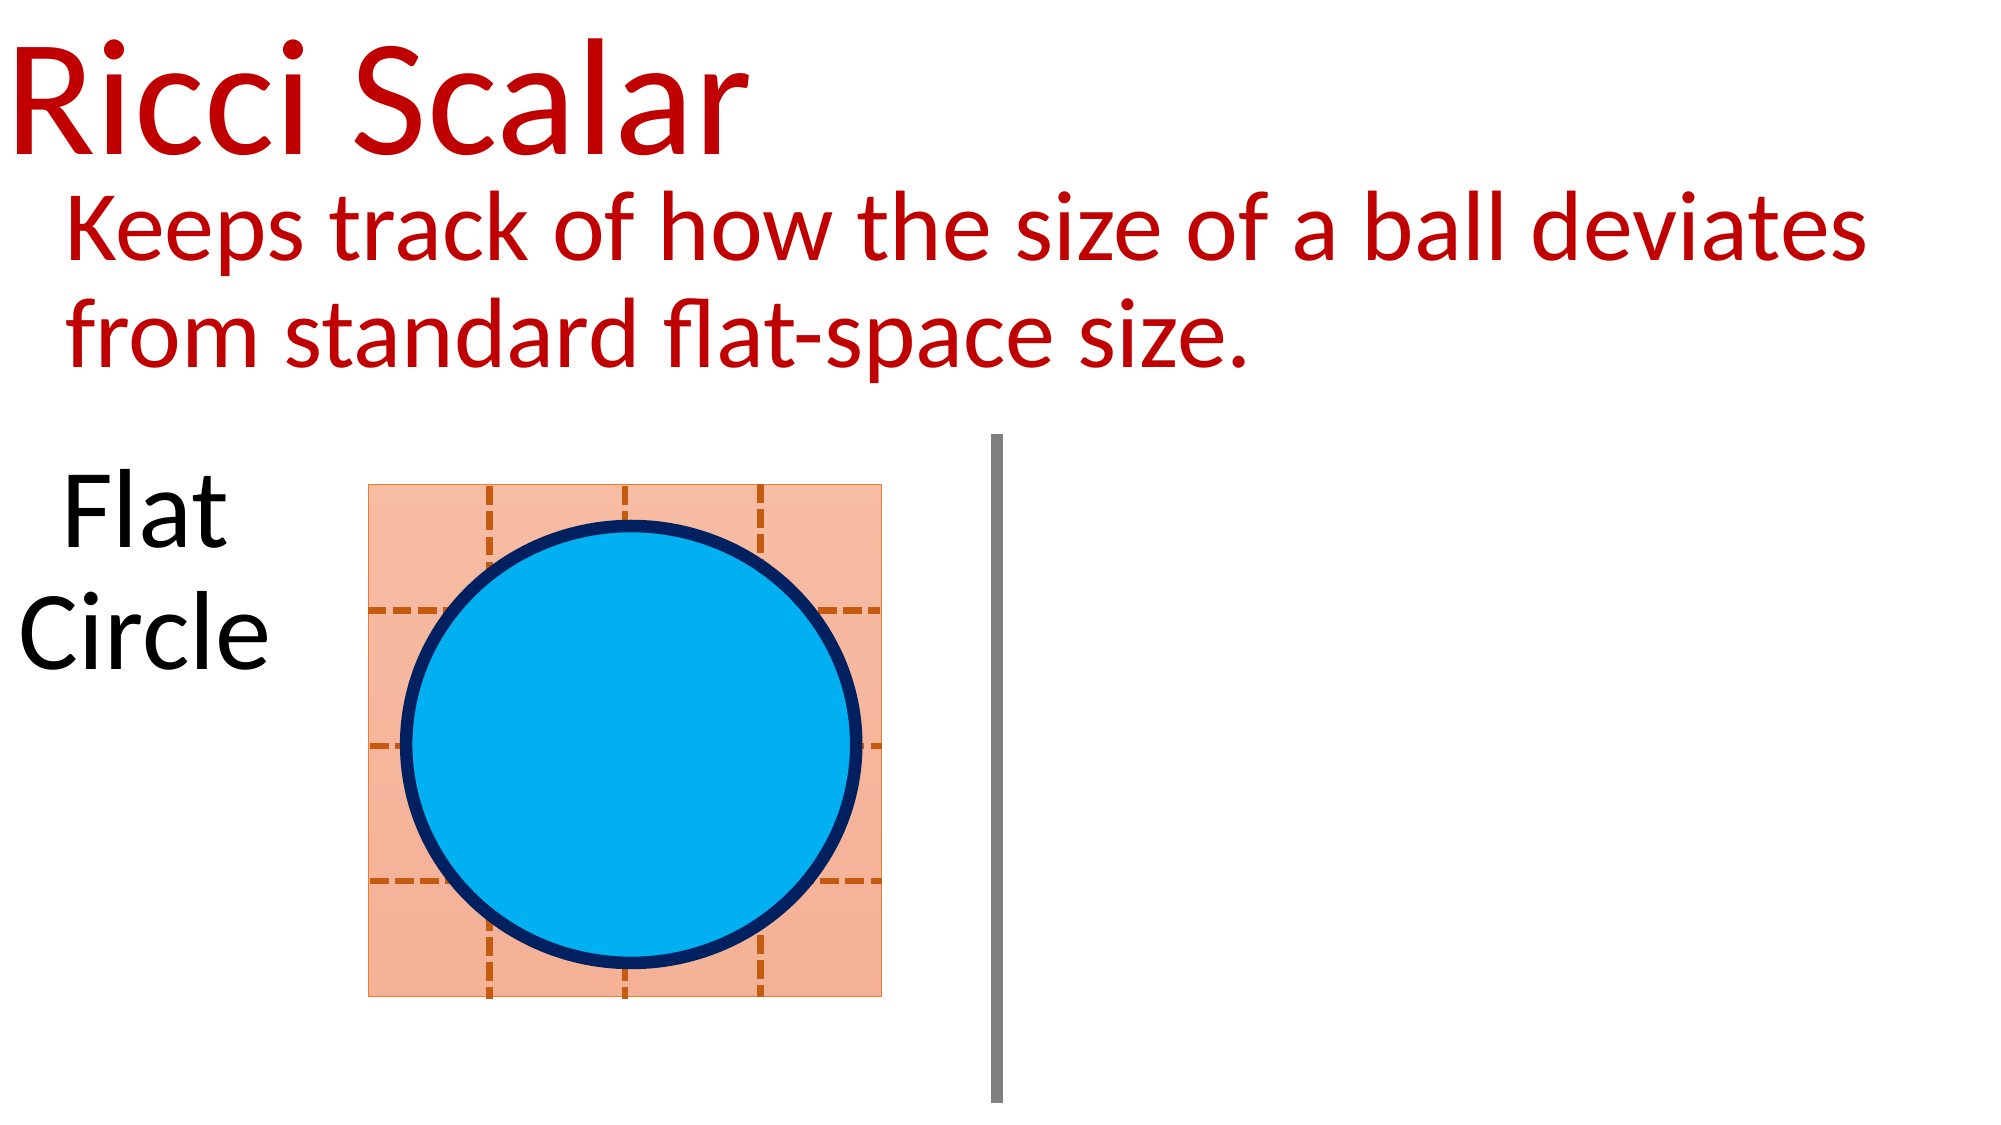

Ricci Scalar
Keeps track of how the size of a ball deviates from standard flat-space size.
Flat
Circle